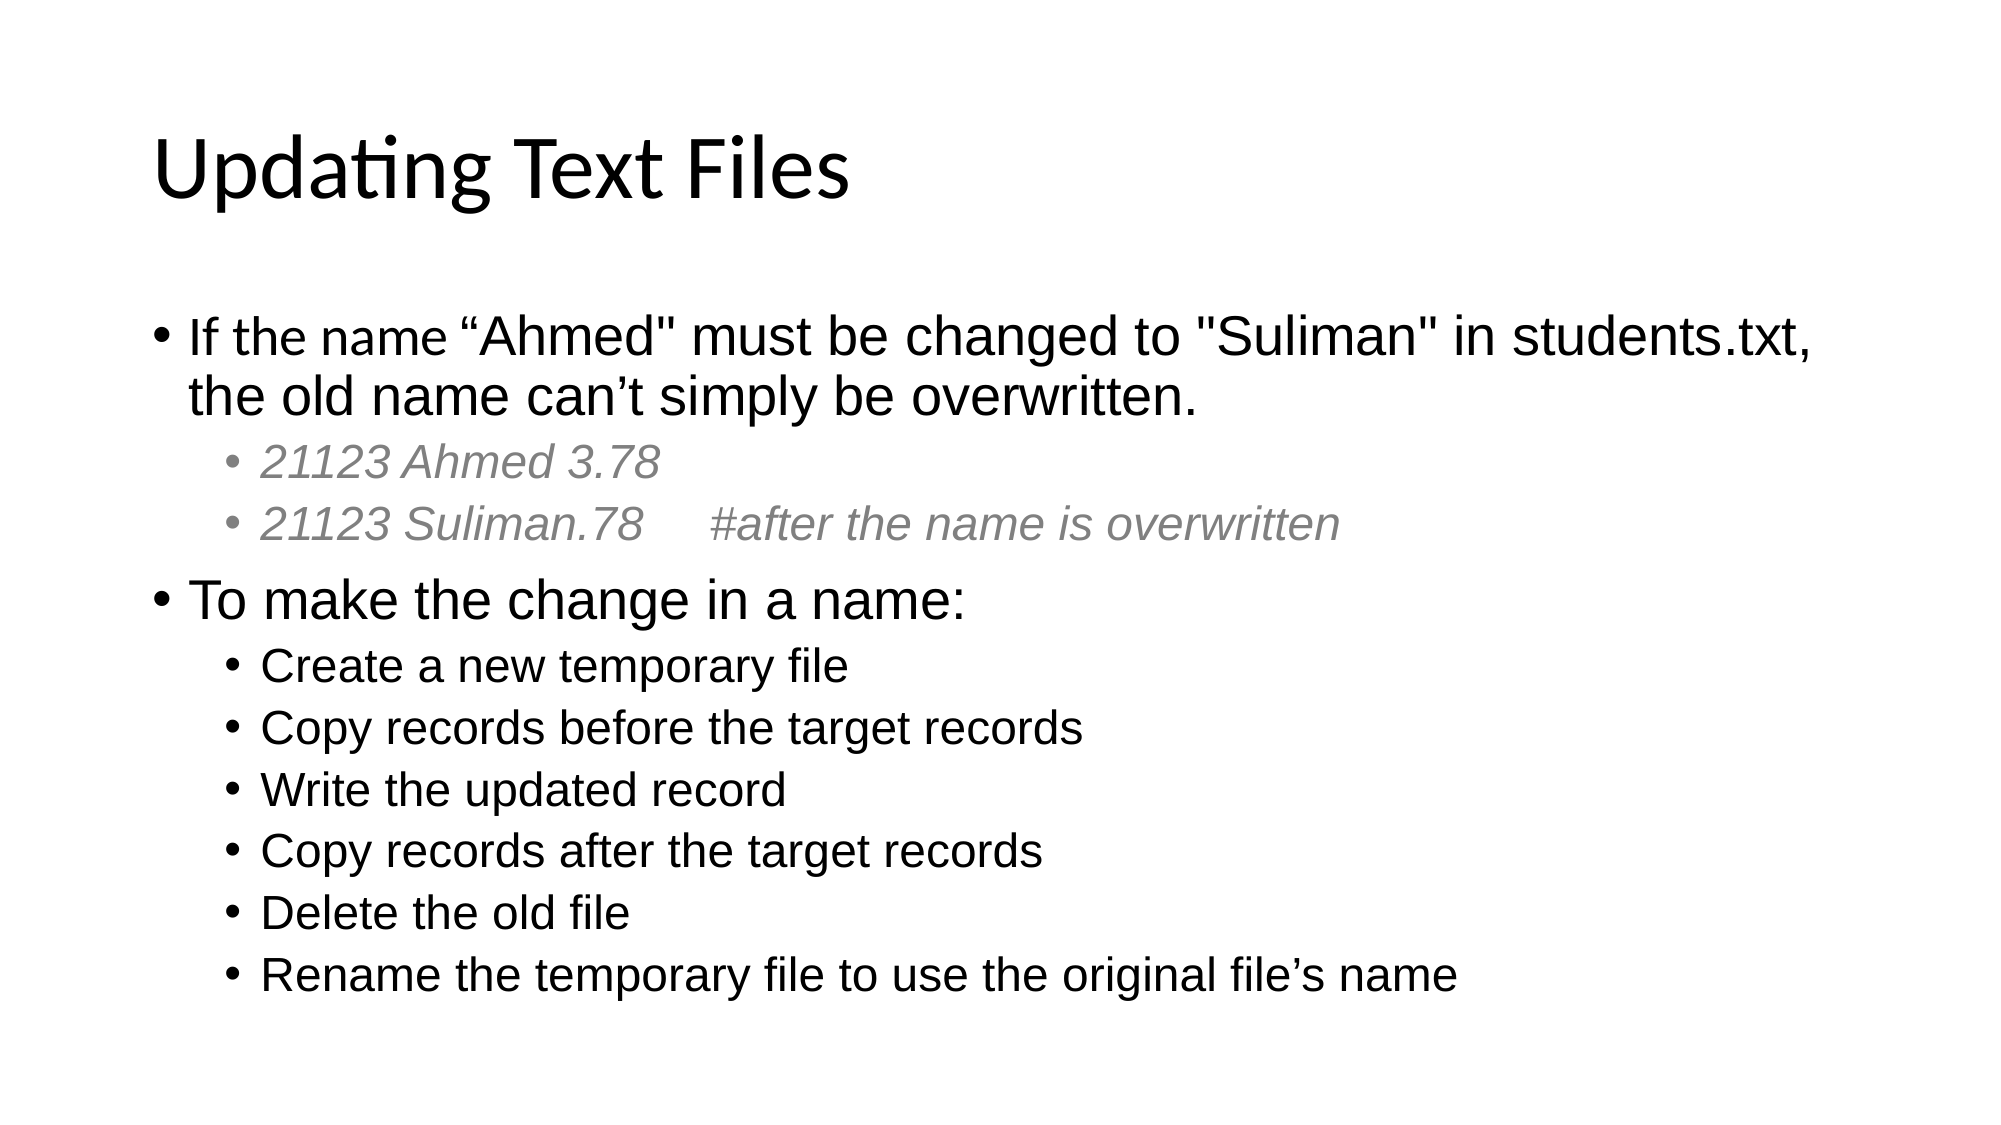

# Updating Text Files
If the name “Ahmed" must be changed to "Suliman" in students.txt, the old name can’t simply be overwritten.
21123 Ahmed 3.78
21123 Suliman.78     #after the name is overwritten
To make the change in a name:
Create a new temporary file
Copy records before the target records
Write the updated record
Copy records after the target records
Delete the old file
Rename the temporary file to use the original file’s name